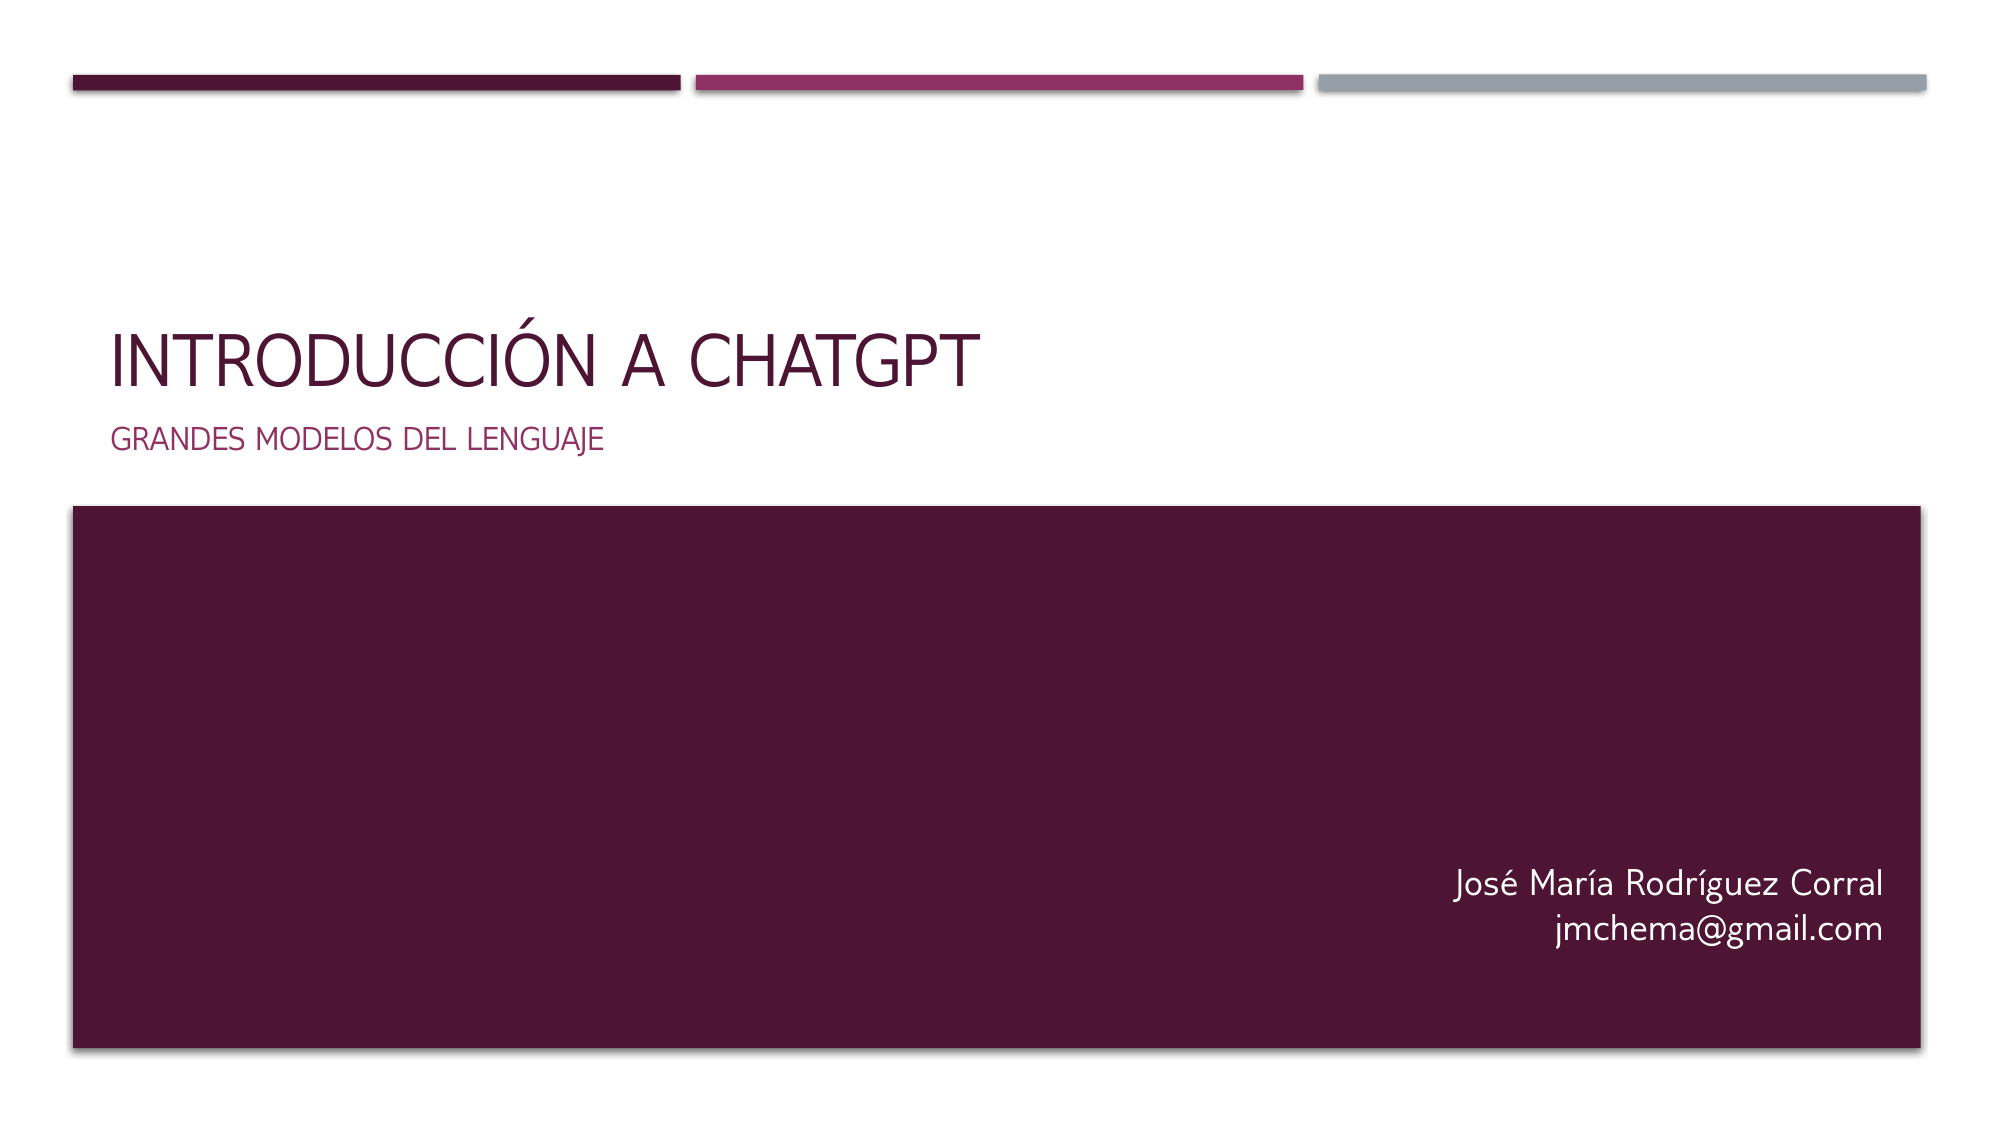

# Introducción a chatgpt
Grandes modelos del lenguaje
José María Rodríguez Corral
jmchema@gmail.com